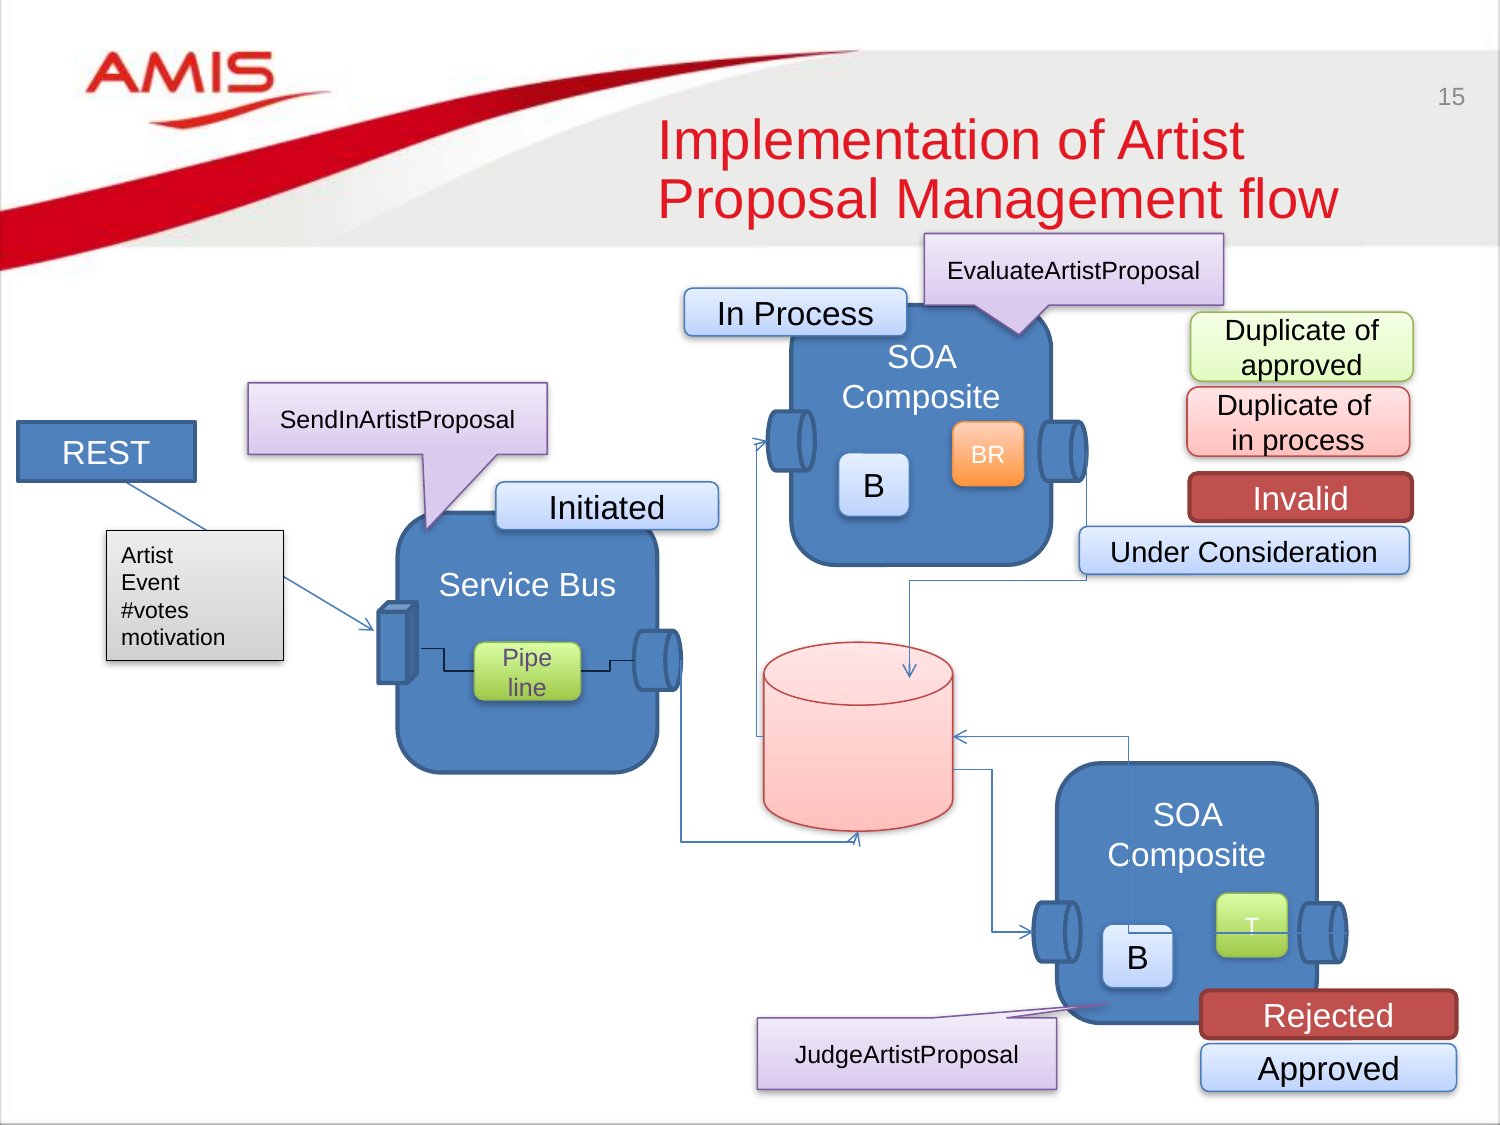

15
# Implementation of Artist Proposal Management flow
EvaluateArtistProposal
In Process
SOA Composite

Duplicate of approved
SendInArtistProposal
Duplicate of
in process

REST
BR

B
Invalid
Initiated
Service Bus

Under Consideration
Artist
Event
#votes
motivation

Pipe
line

SOA Composite

T

B
Rejected
JudgeArtistProposal
Approved